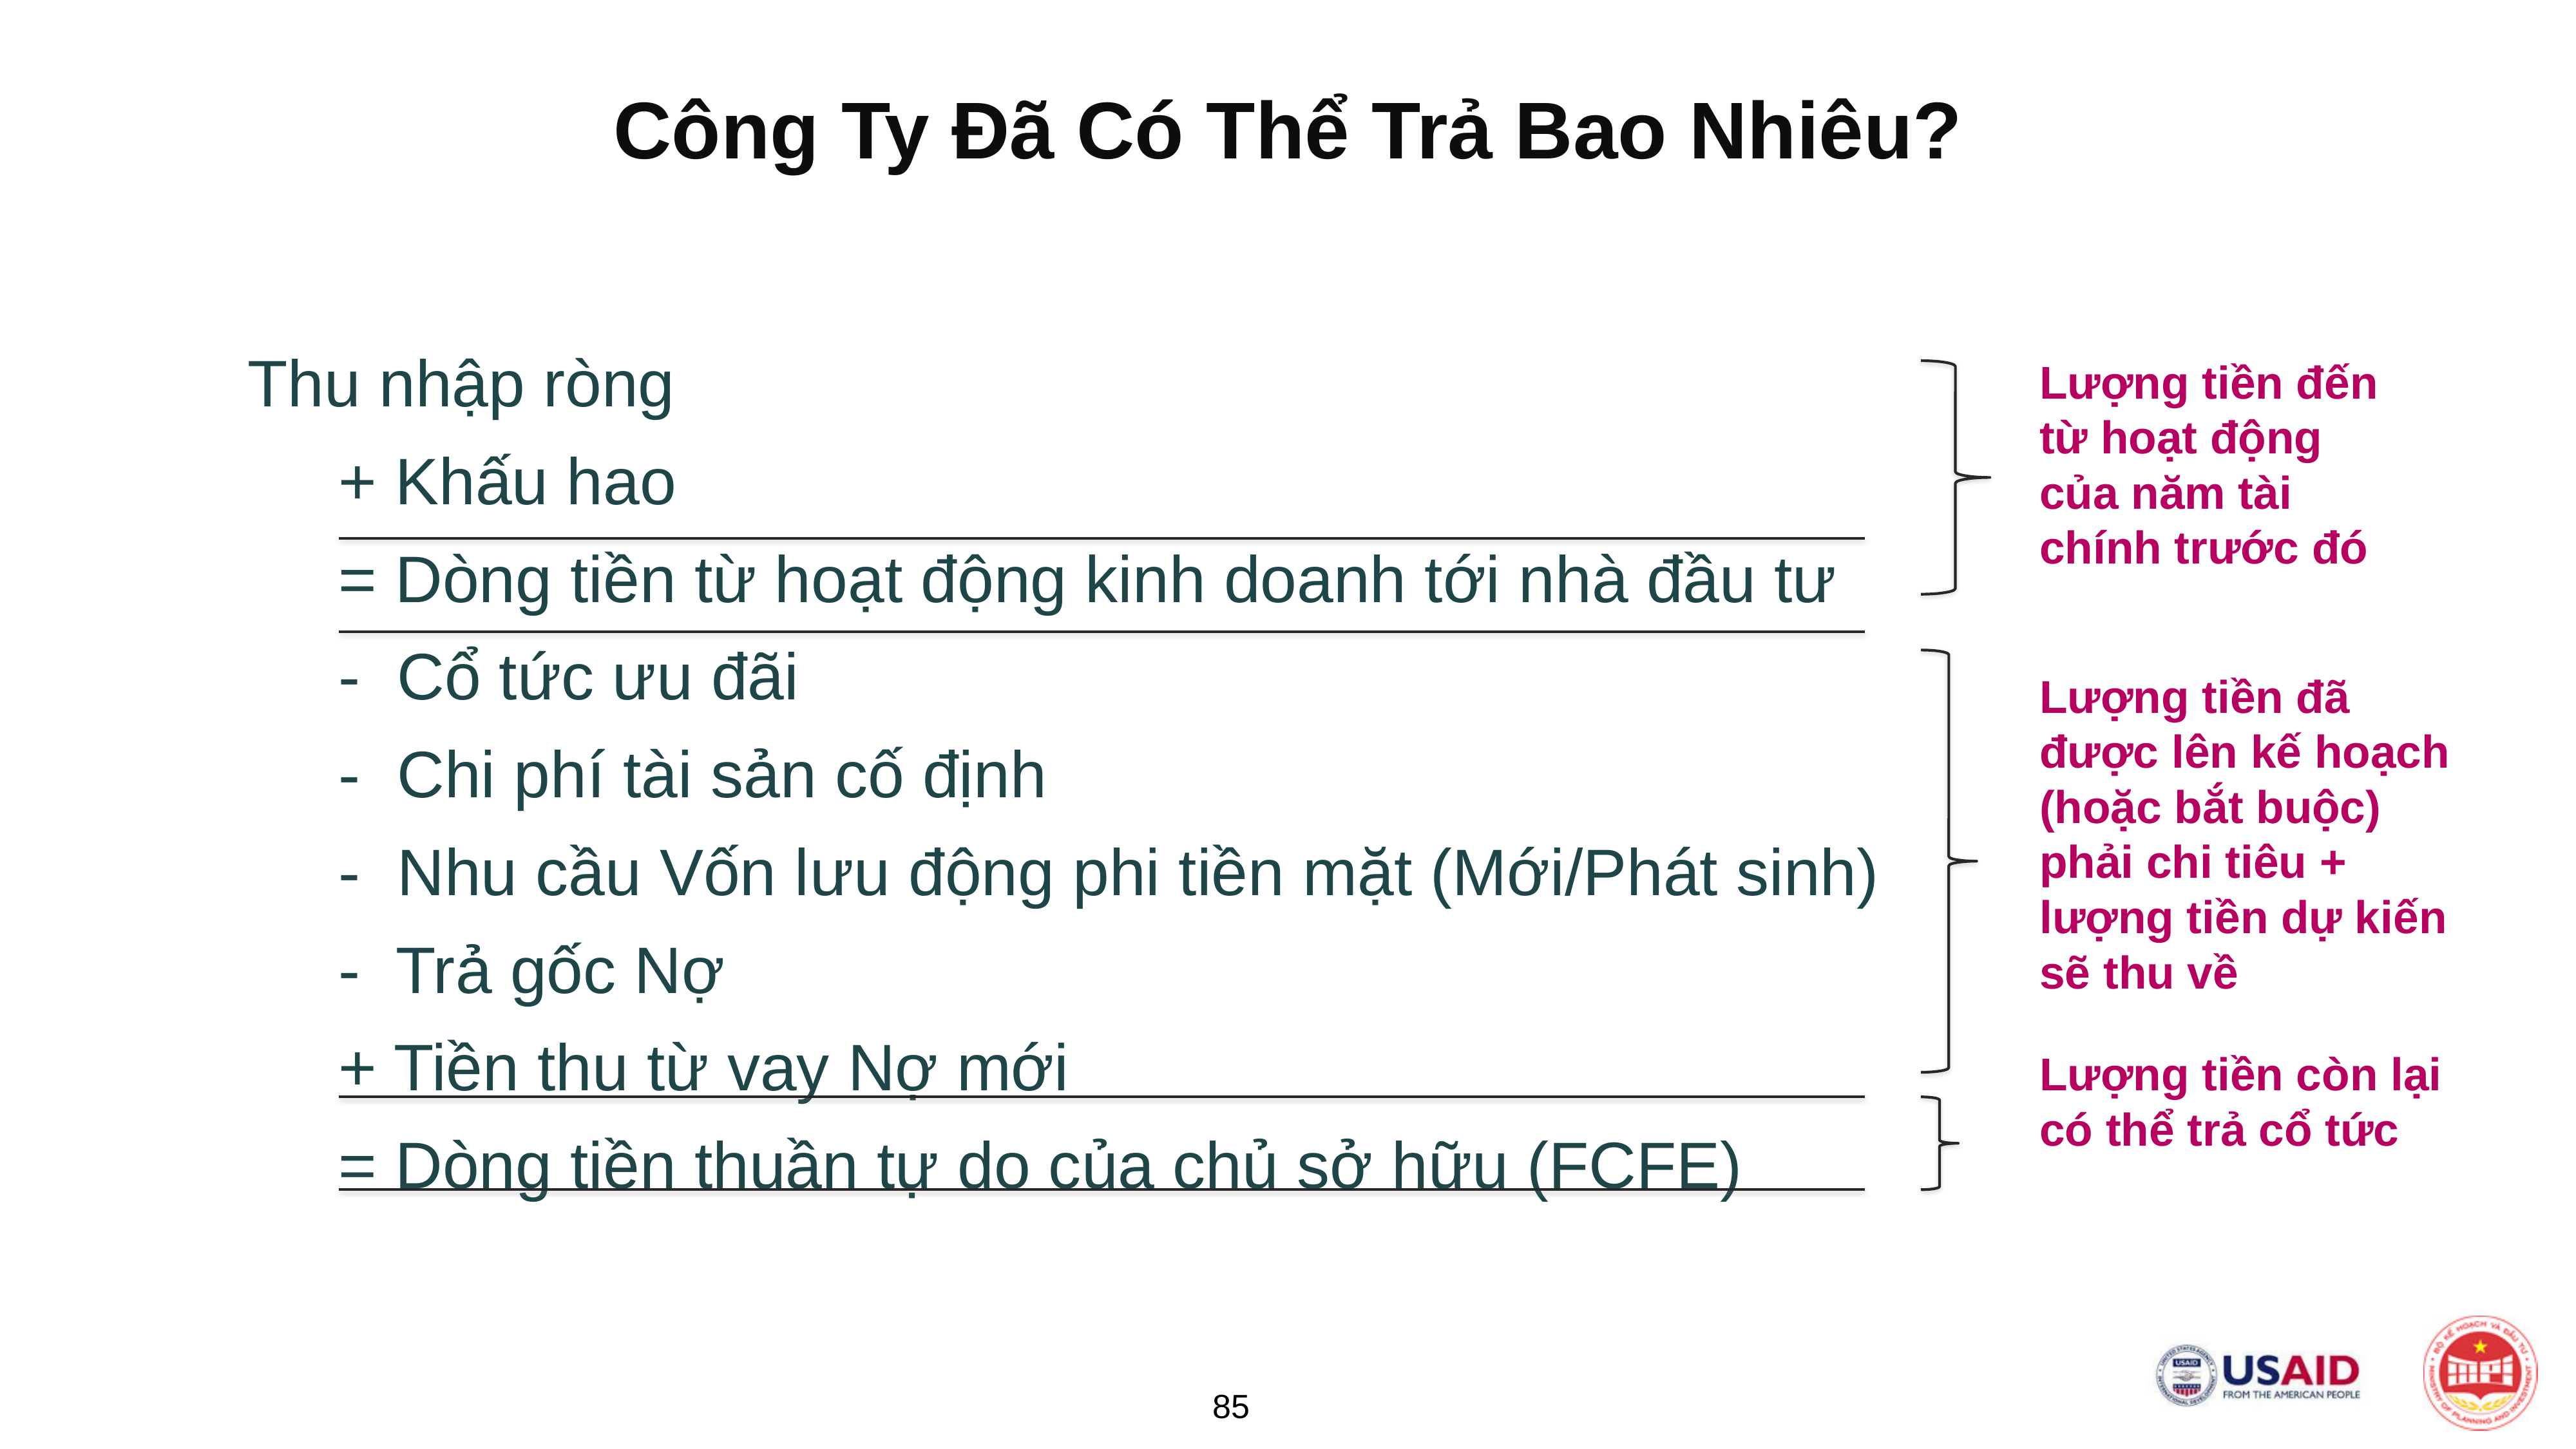

Công Ty Đã Có Thể Trả Bao Nhiêu?
Thu nhập ròng
     + Khấu hao
     = Dòng tiền từ hoạt động kinh doanh tới nhà đầu tư
     -  Cổ tức ưu đãi
     -  Chi phí tài sản cố định
     -  Nhu cầu Vốn lưu động phi tiền mặt (Mới/Phát sinh)
     -  Trả gốc Nợ
     + Tiền thu từ vay Nợ mới
     = Dòng tiền thuần tự do của chủ sở hữu (FCFE)

Lượng tiền đến từ hoạt động của năm tài chính trước đó

Lượng tiền đã được lên kế hoạch (hoặc bắt buộc) phải chi tiêu + lượng tiền dự kiến sẽ thu về

Lượng tiền còn lại có thể trả cổ tức